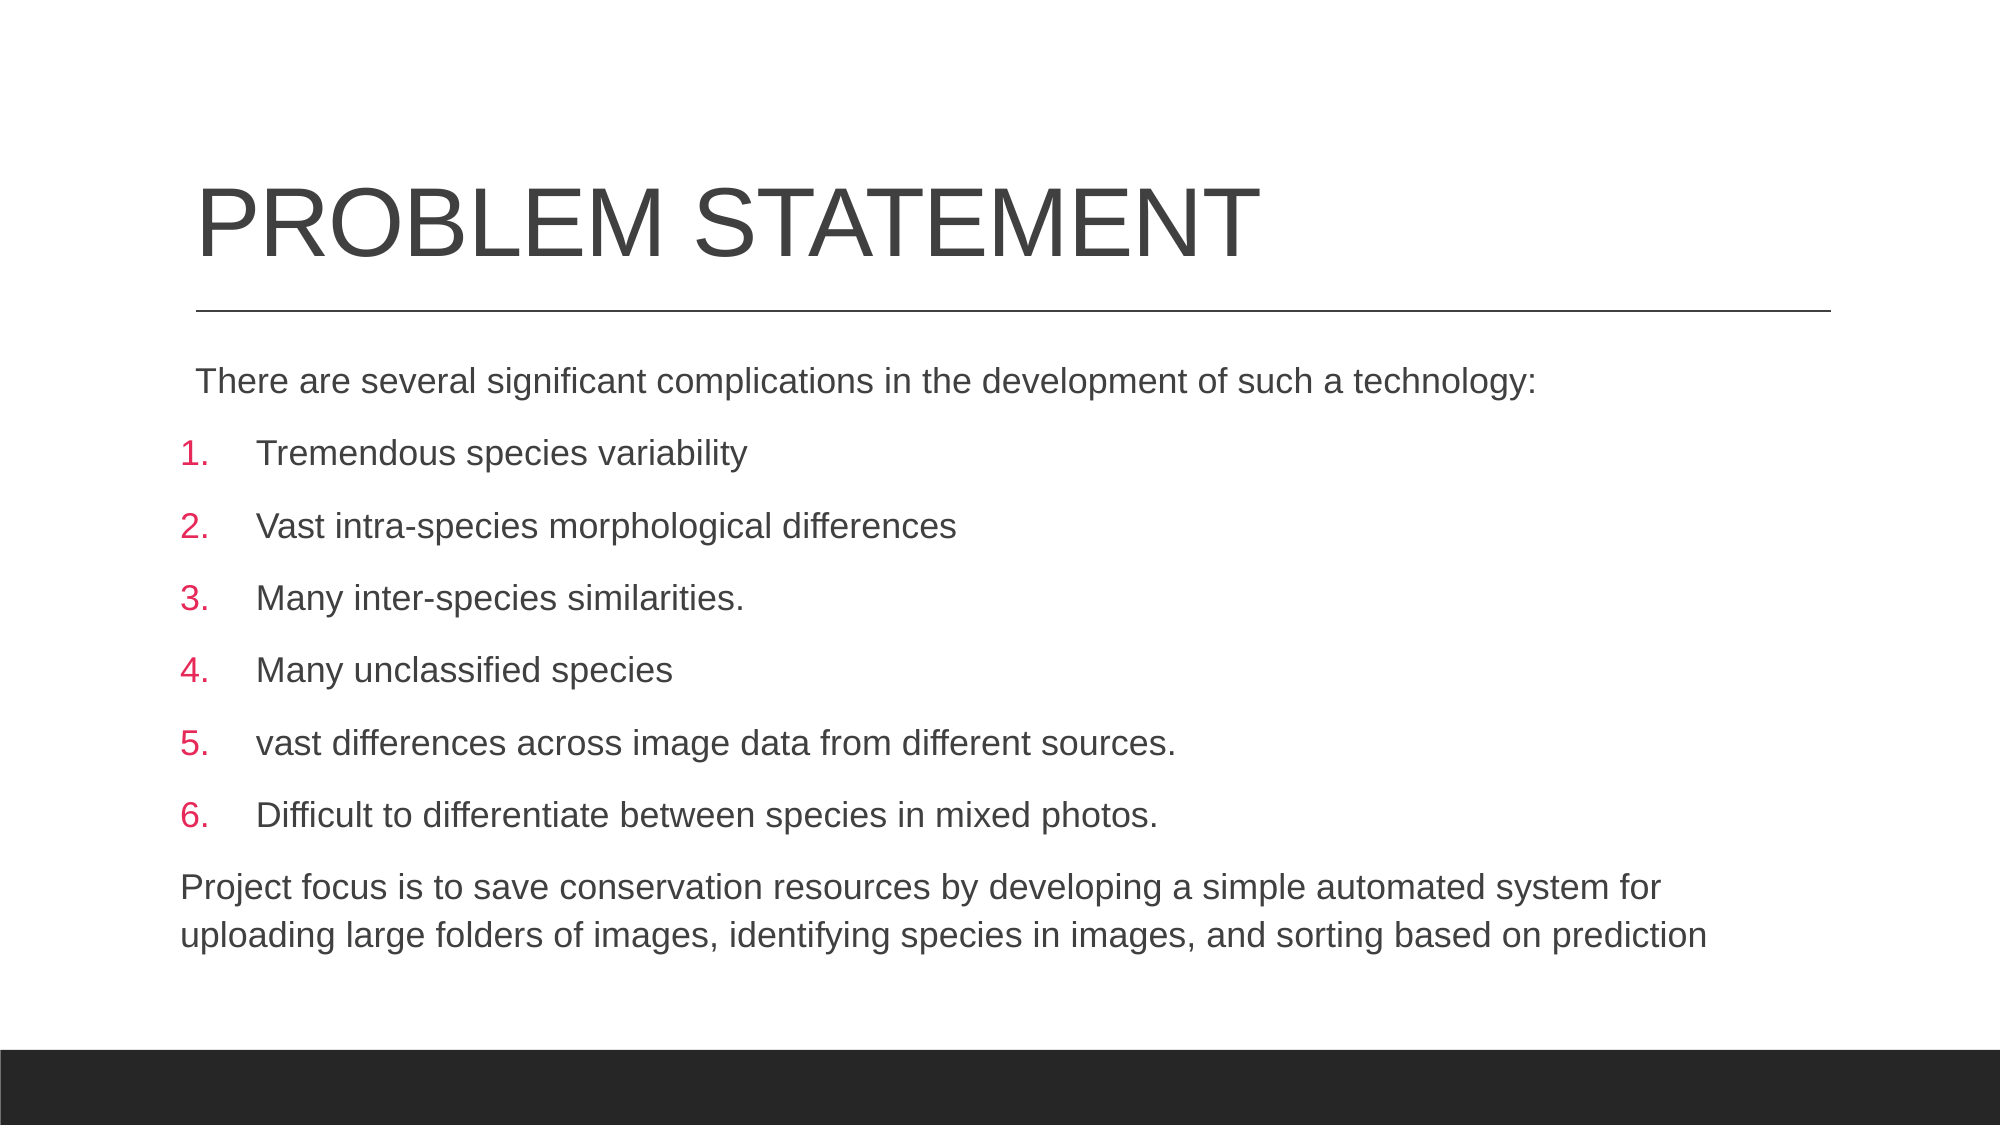

# PROBLEM STATEMENT
There are several significant complications in the development of such a technology:
Tremendous species variability
Vast intra-species morphological differences
Many inter-species similarities.
Many unclassified species
vast differences across image data from different sources.
Difficult to differentiate between species in mixed photos.
Project focus is to save conservation resources by developing a simple automated system for uploading large folders of images, identifying species in images, and sorting based on prediction